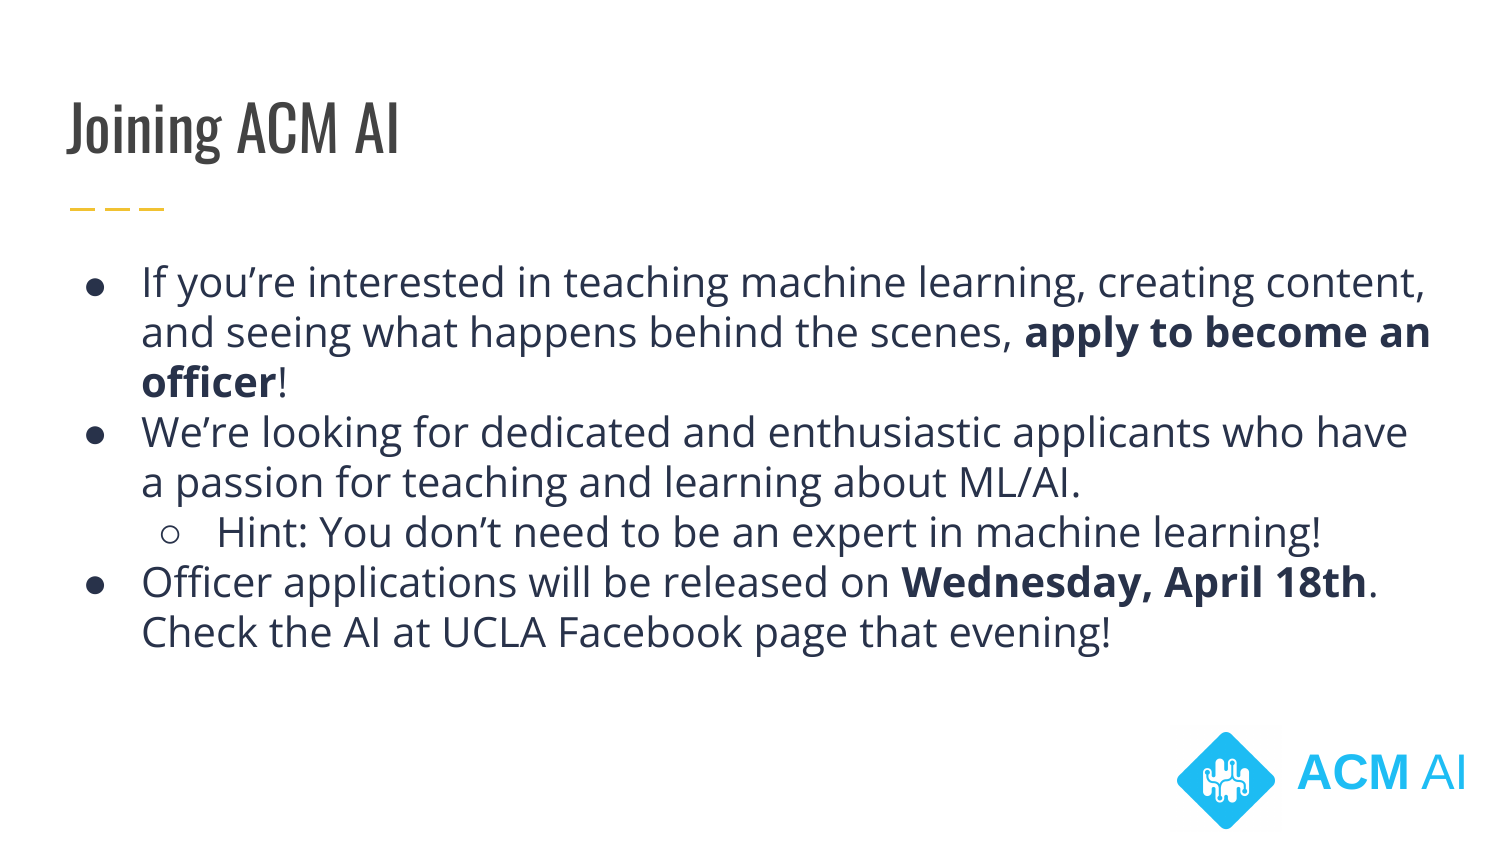

# Joining ACM AI
If you’re interested in teaching machine learning, creating content, and seeing what happens behind the scenes, apply to become an officer!
We’re looking for dedicated and enthusiastic applicants who have a passion for teaching and learning about ML/AI.
Hint: You don’t need to be an expert in machine learning!
Officer applications will be released on Wednesday, April 18th. Check the AI at UCLA Facebook page that evening!